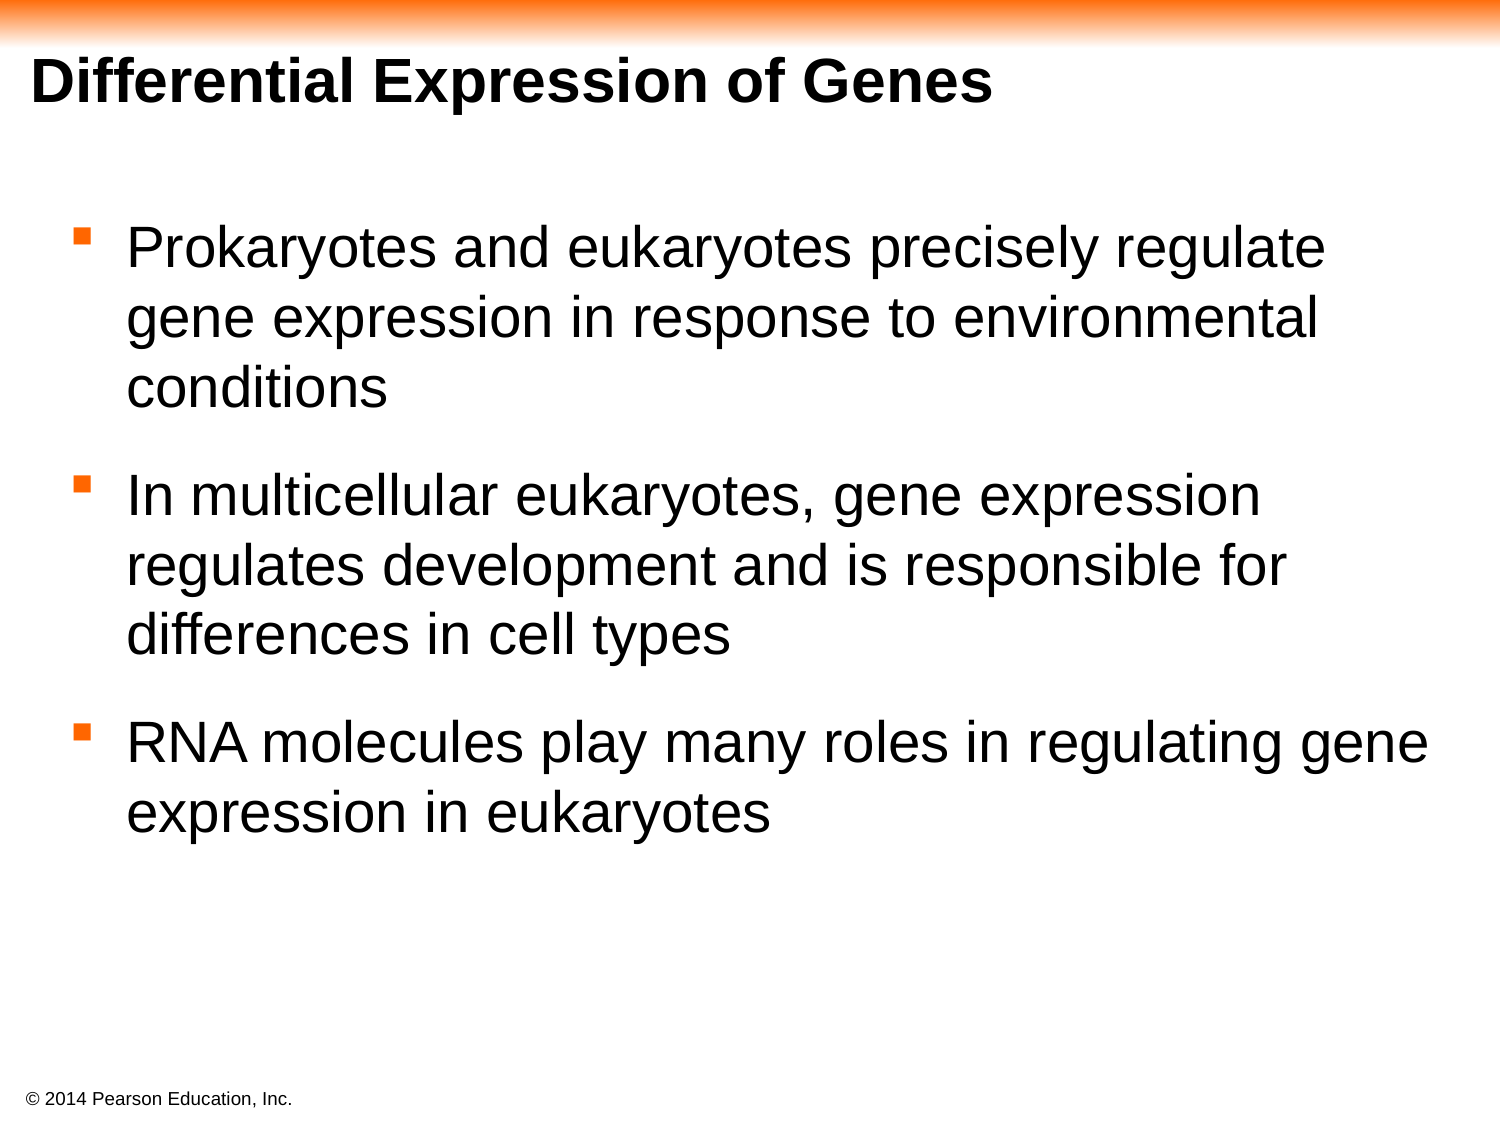

# Differential Expression of Genes
Prokaryotes and eukaryotes precisely regulate gene expression in response to environmental conditions
In multicellular eukaryotes, gene expression regulates development and is responsible for differences in cell types
RNA molecules play many roles in regulating gene expression in eukaryotes